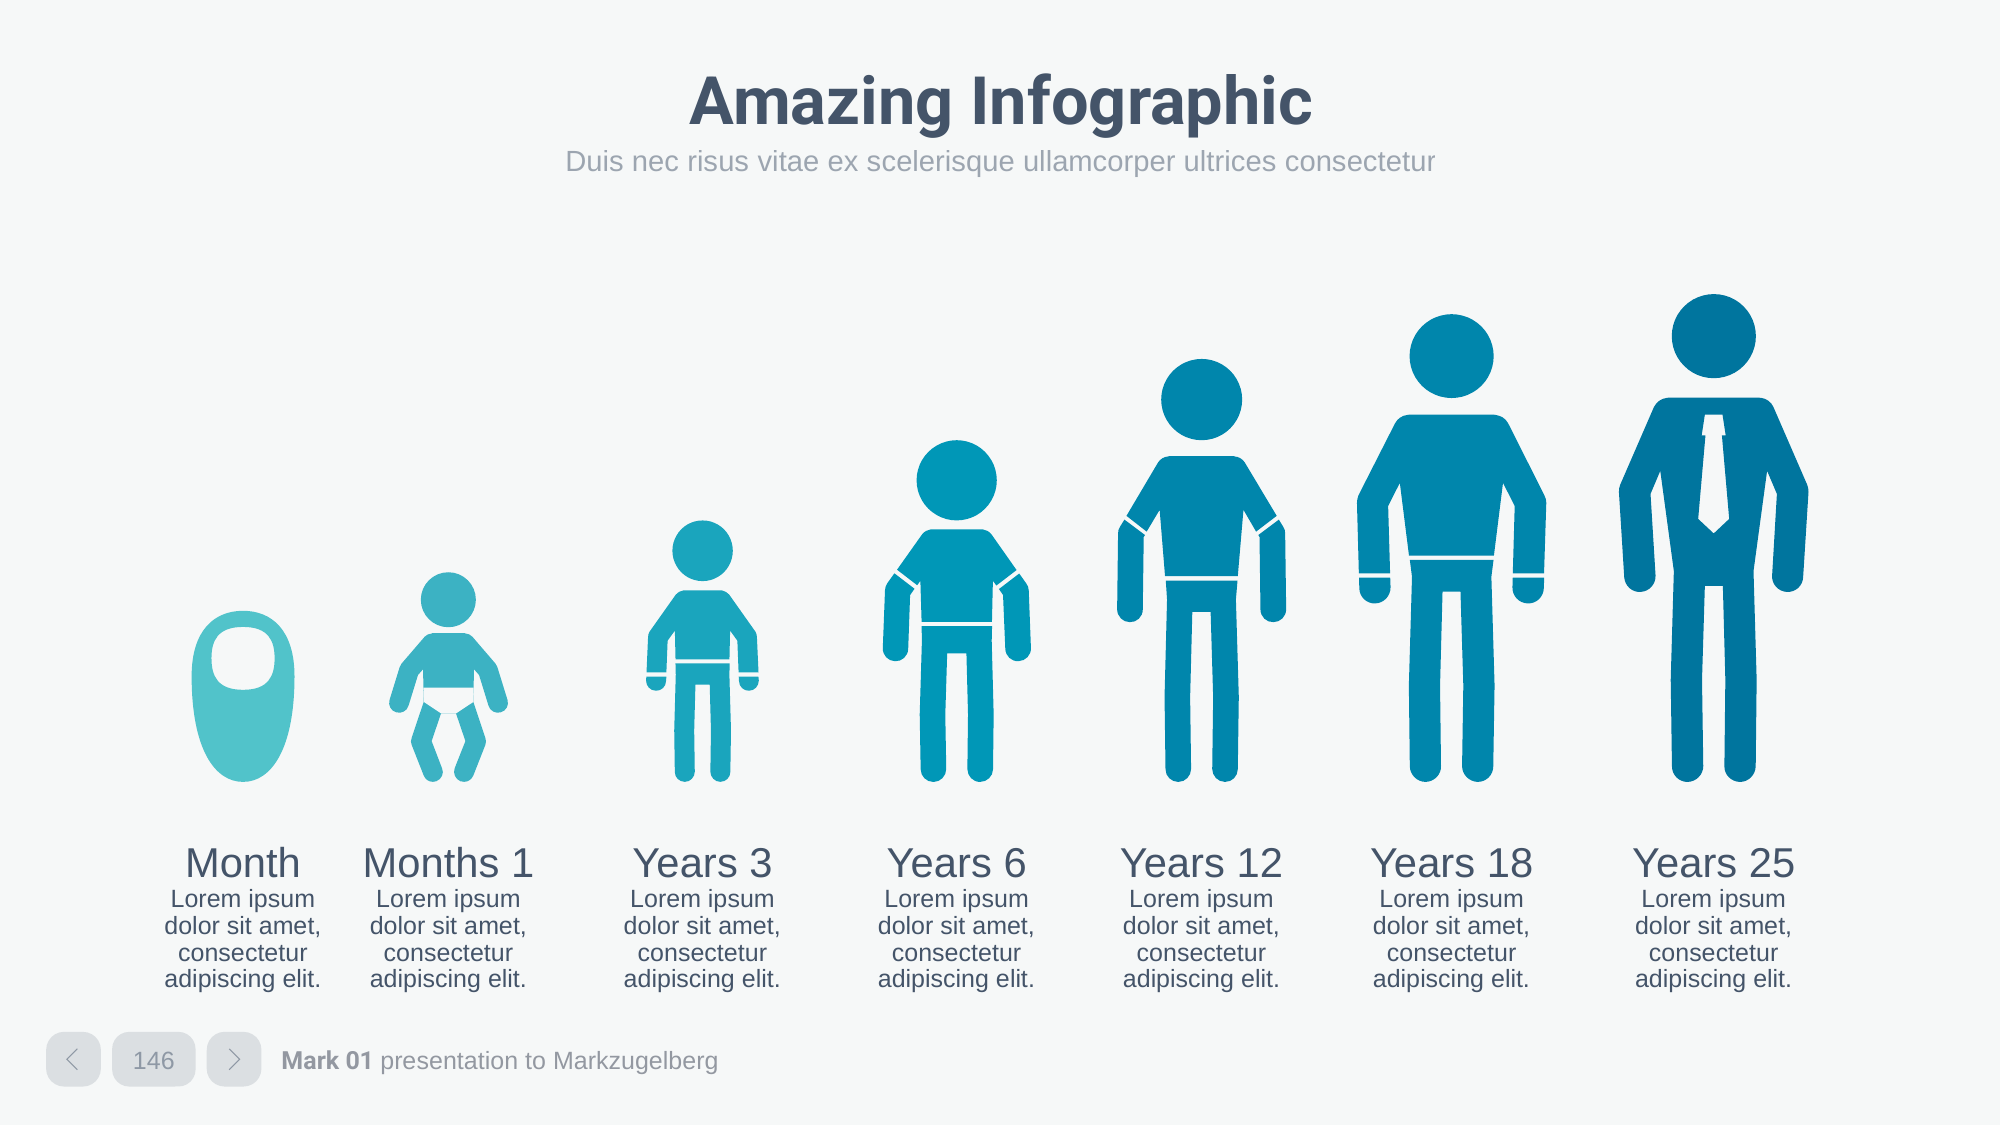

# Amazing Infographic
Duis nec risus vitae ex scelerisque ullamcorper ultrices consectetur

Month
Lorem ipsum dolor sit amet, consectetur adipiscing elit.
Months 1
Lorem ipsum dolor sit amet, consectetur adipiscing elit.
Years 3
Lorem ipsum dolor sit amet, consectetur adipiscing elit.
Years 6
Lorem ipsum dolor sit amet, consectetur adipiscing elit.
Years 12
Lorem ipsum dolor sit amet, consectetur adipiscing elit.
Years 18
Lorem ipsum dolor sit amet, consectetur adipiscing elit.
Years 25
Lorem ipsum dolor sit amet, consectetur adipiscing elit.